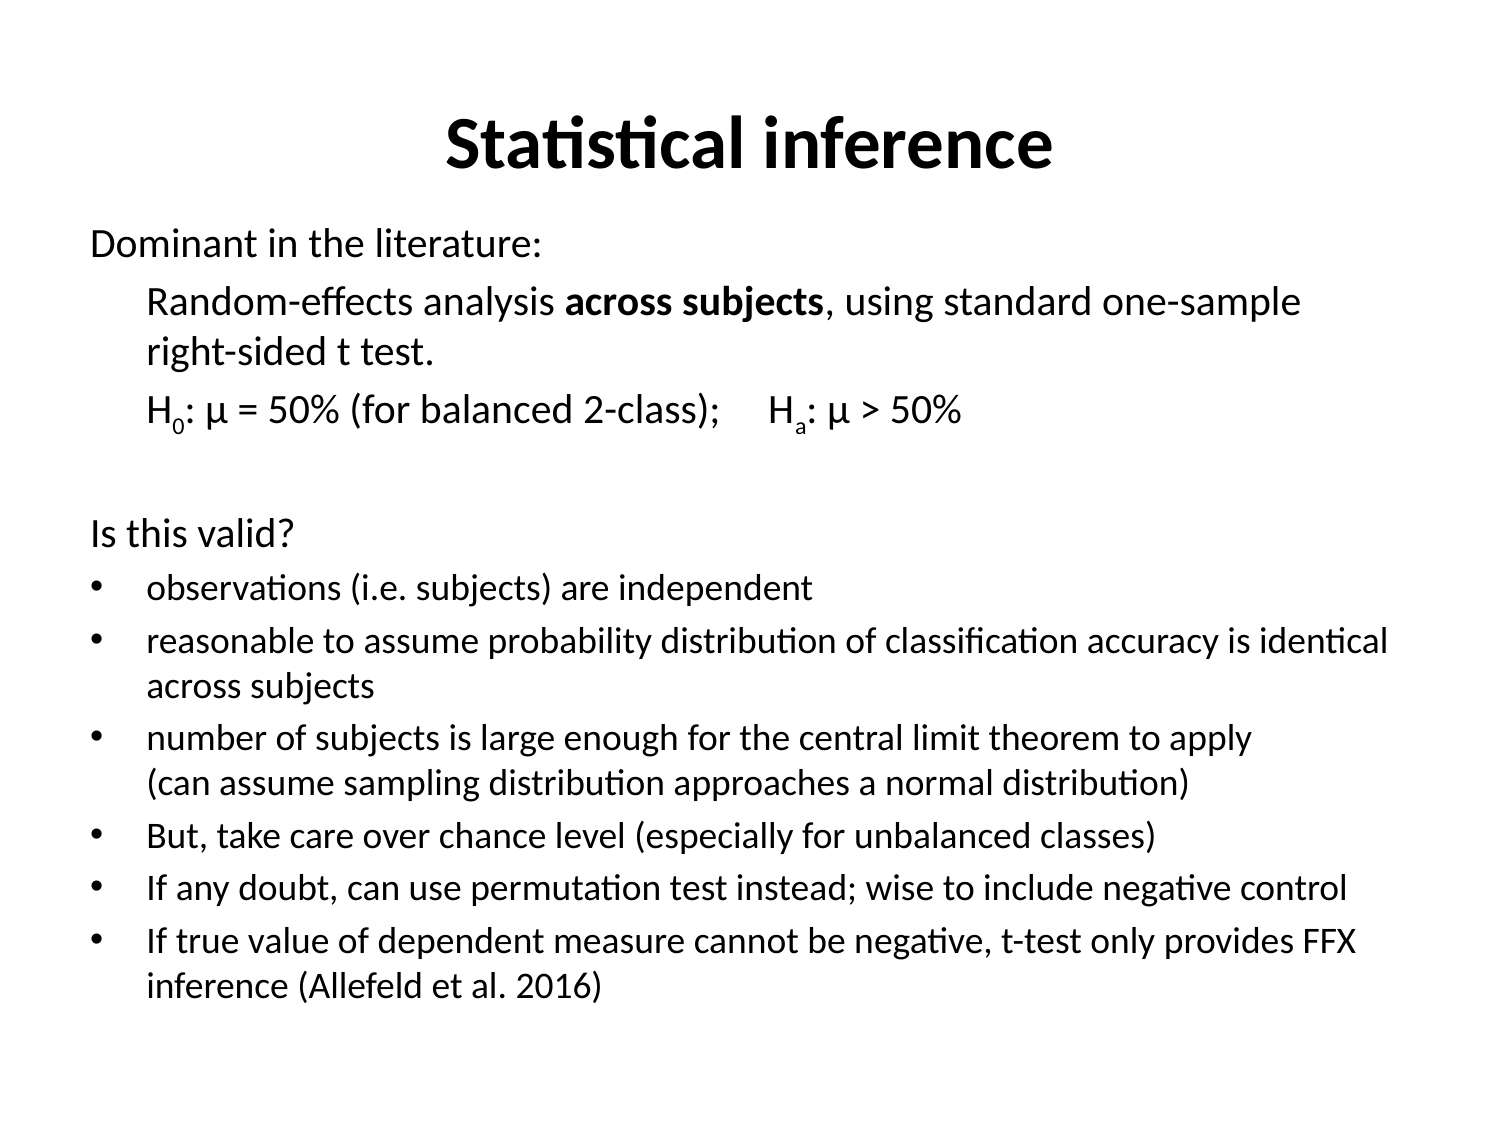

# Statistical inference
Dominant in the literature:
	Random-effects analysis across subjects, using standard one-sample
right-sided t test.
	H0: μ = 50% (for balanced 2-class);     Ha: μ > 50%

Is this valid?
observations (i.e. subjects) are independent
reasonable to assume probability distribution of classification accuracy is identical across subjects
number of subjects is large enough for the central limit theorem to apply
(can assume sampling distribution approaches a normal distribution)
But, take care over chance level (especially for unbalanced classes)
If any doubt, can use permutation test instead; wise to include negative control
If true value of dependent measure cannot be negative, t-test only provides FFX inference (Allefeld et al. 2016)